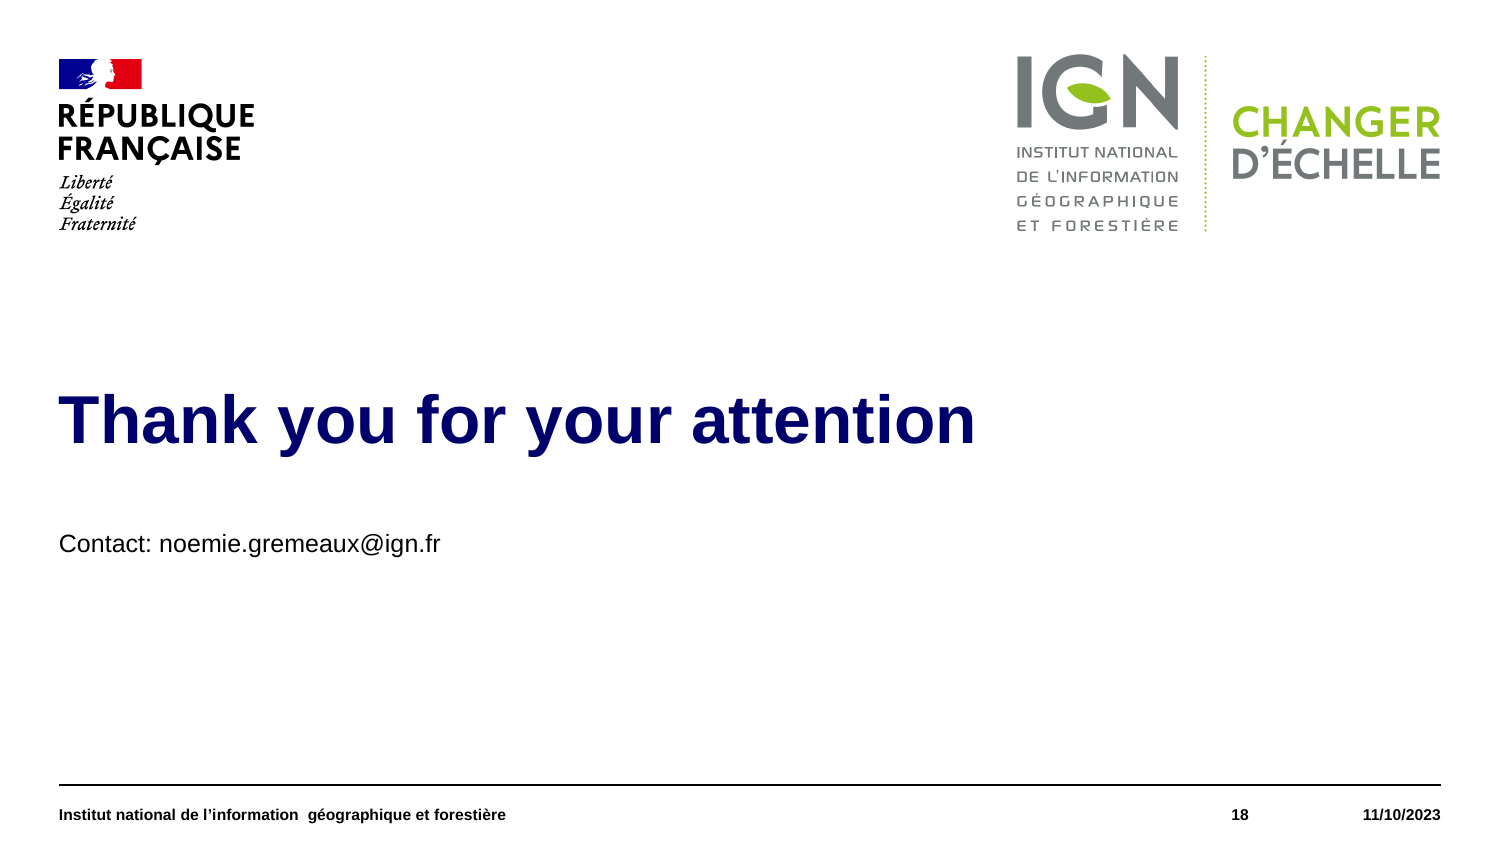

#
Thank you for your attention

Contact: noemie.gremeaux@ign.fr
Institut national de l’information  géographique et forestière
18
11/10/2023